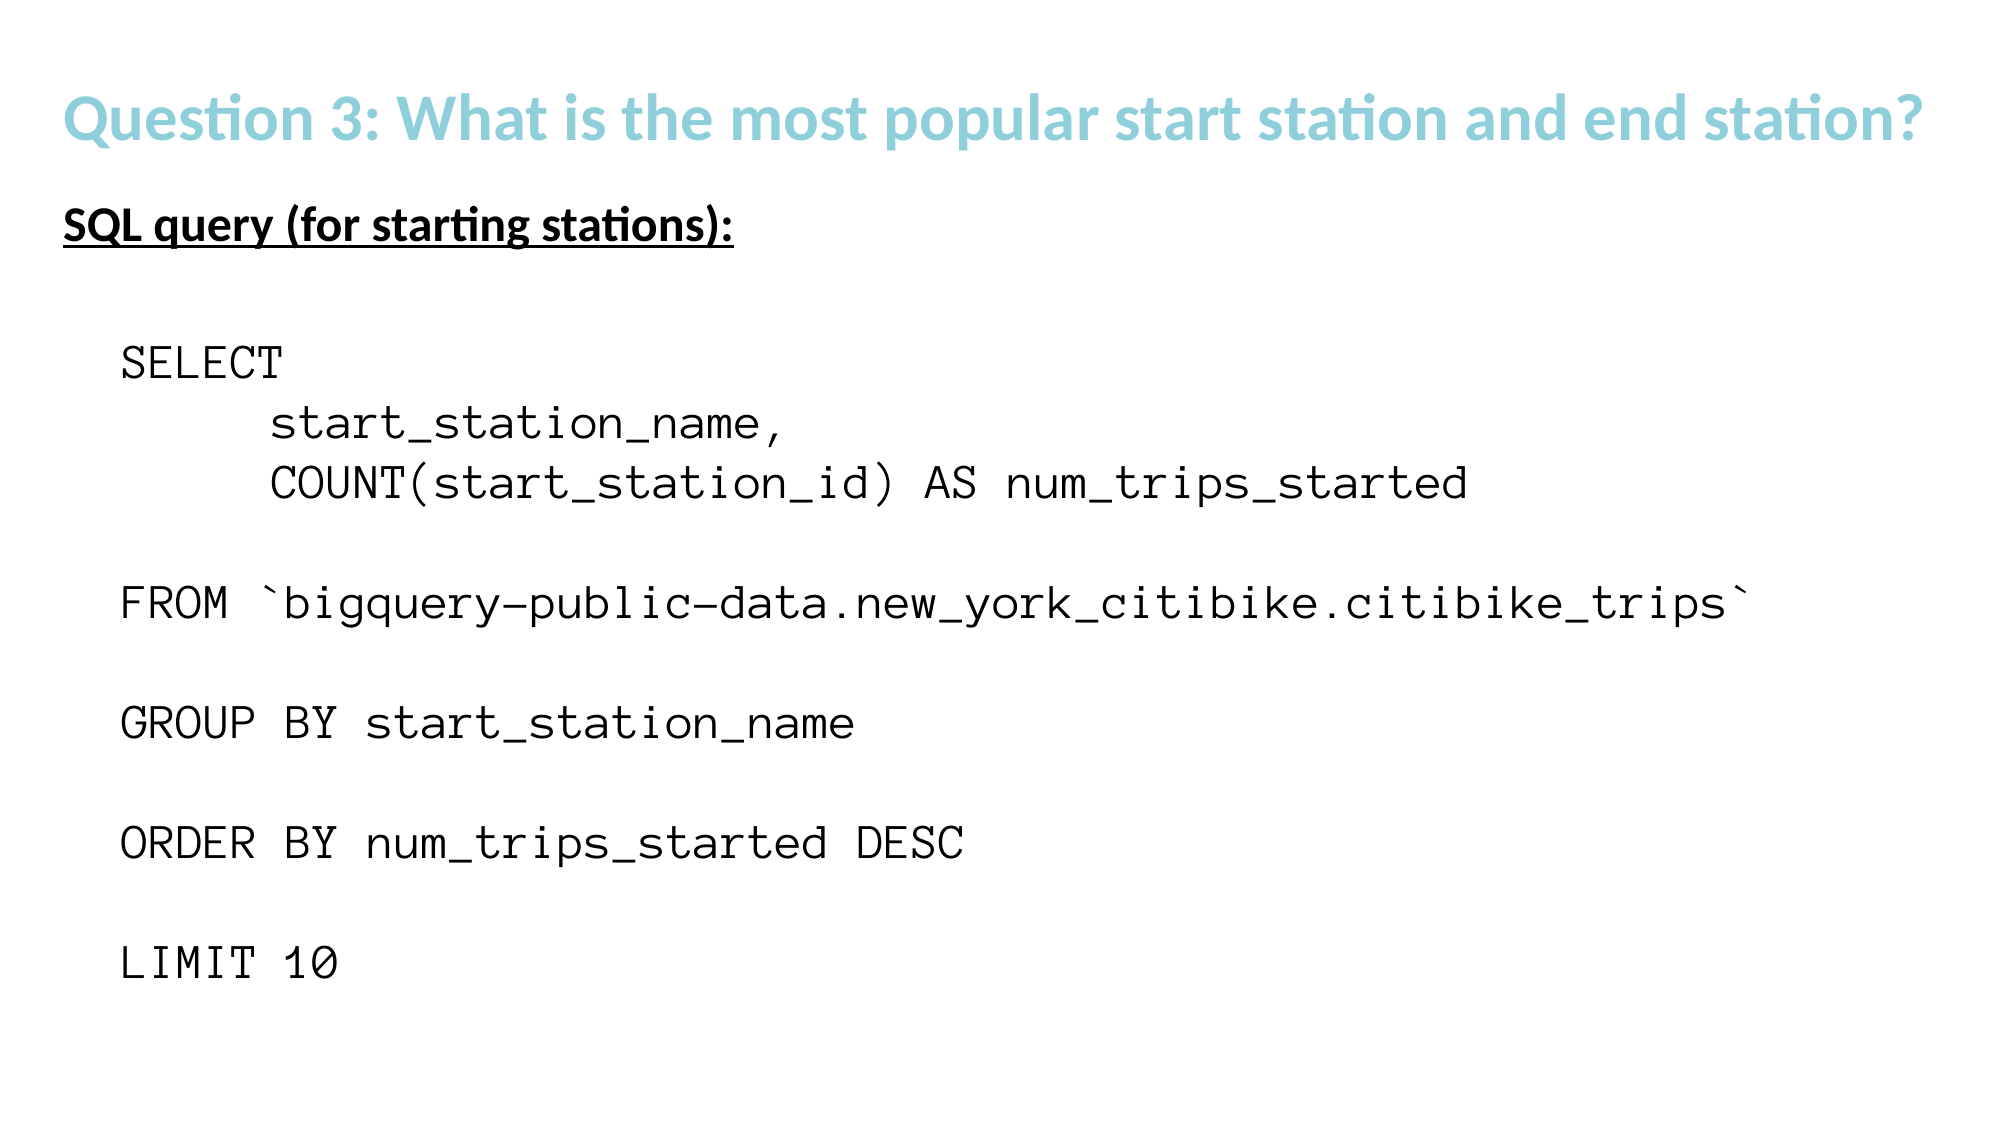

Question 3: What is the most popular start station and end station?
SQL query (for starting stations):
SELECT
	start_station_name,
	COUNT(start_station_id) AS num_trips_started

FROM `bigquery-public-data.new_york_citibike.citibike_trips`

GROUP BY start_station_name

ORDER BY num_trips_started DESC

LIMIT 10